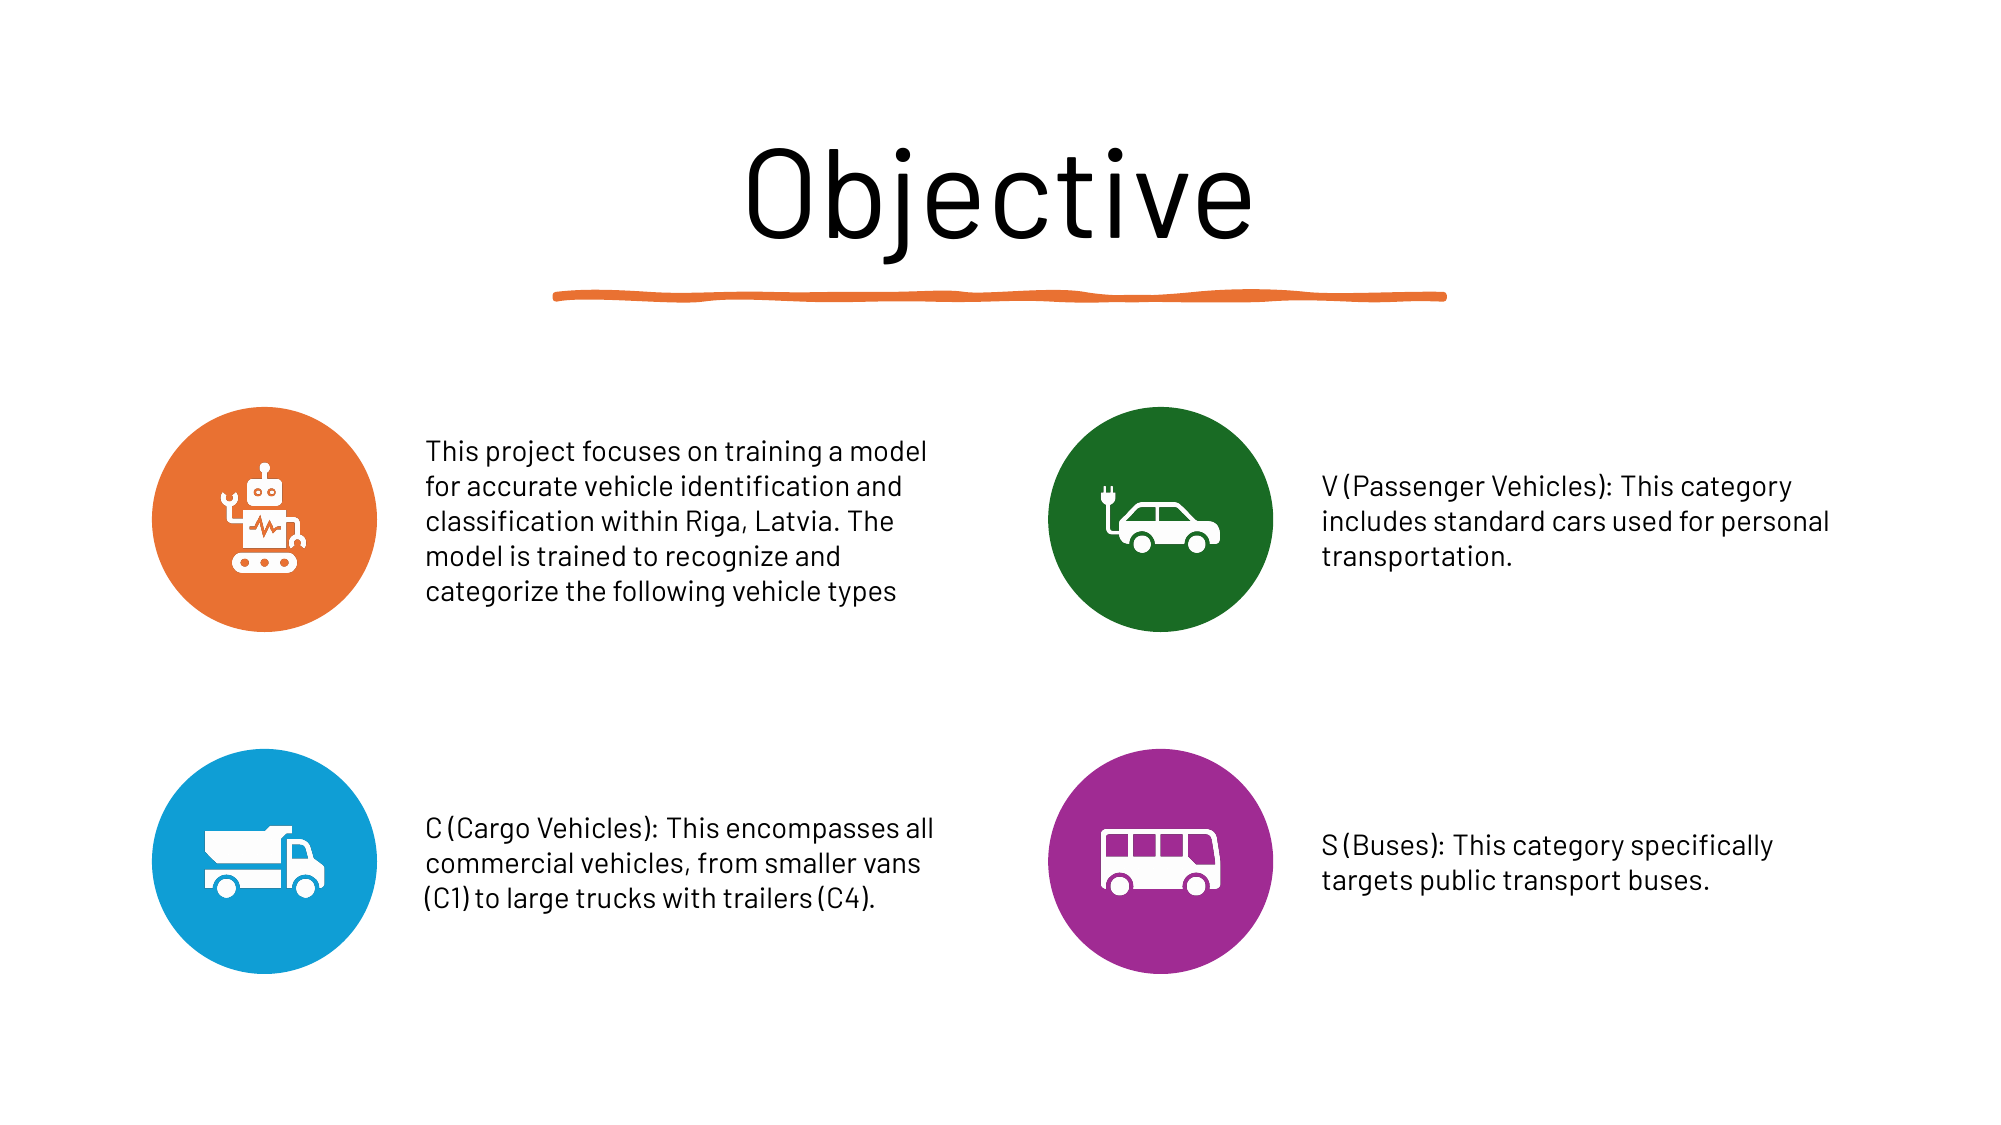

# Objective

This project focuses on training a model for accurate vehicle identification and classification within Riga, Latvia. The model is trained to recognize and categorize the following vehicle types
V (Passenger Vehicles): This category includes standard cars used for personal transportation.
C (Cargo Vehicles): This encompasses all commercial vehicles, from smaller vans (C1) to large trucks with trailers (C4).
S (Buses): This category specifically targets public transport buses.